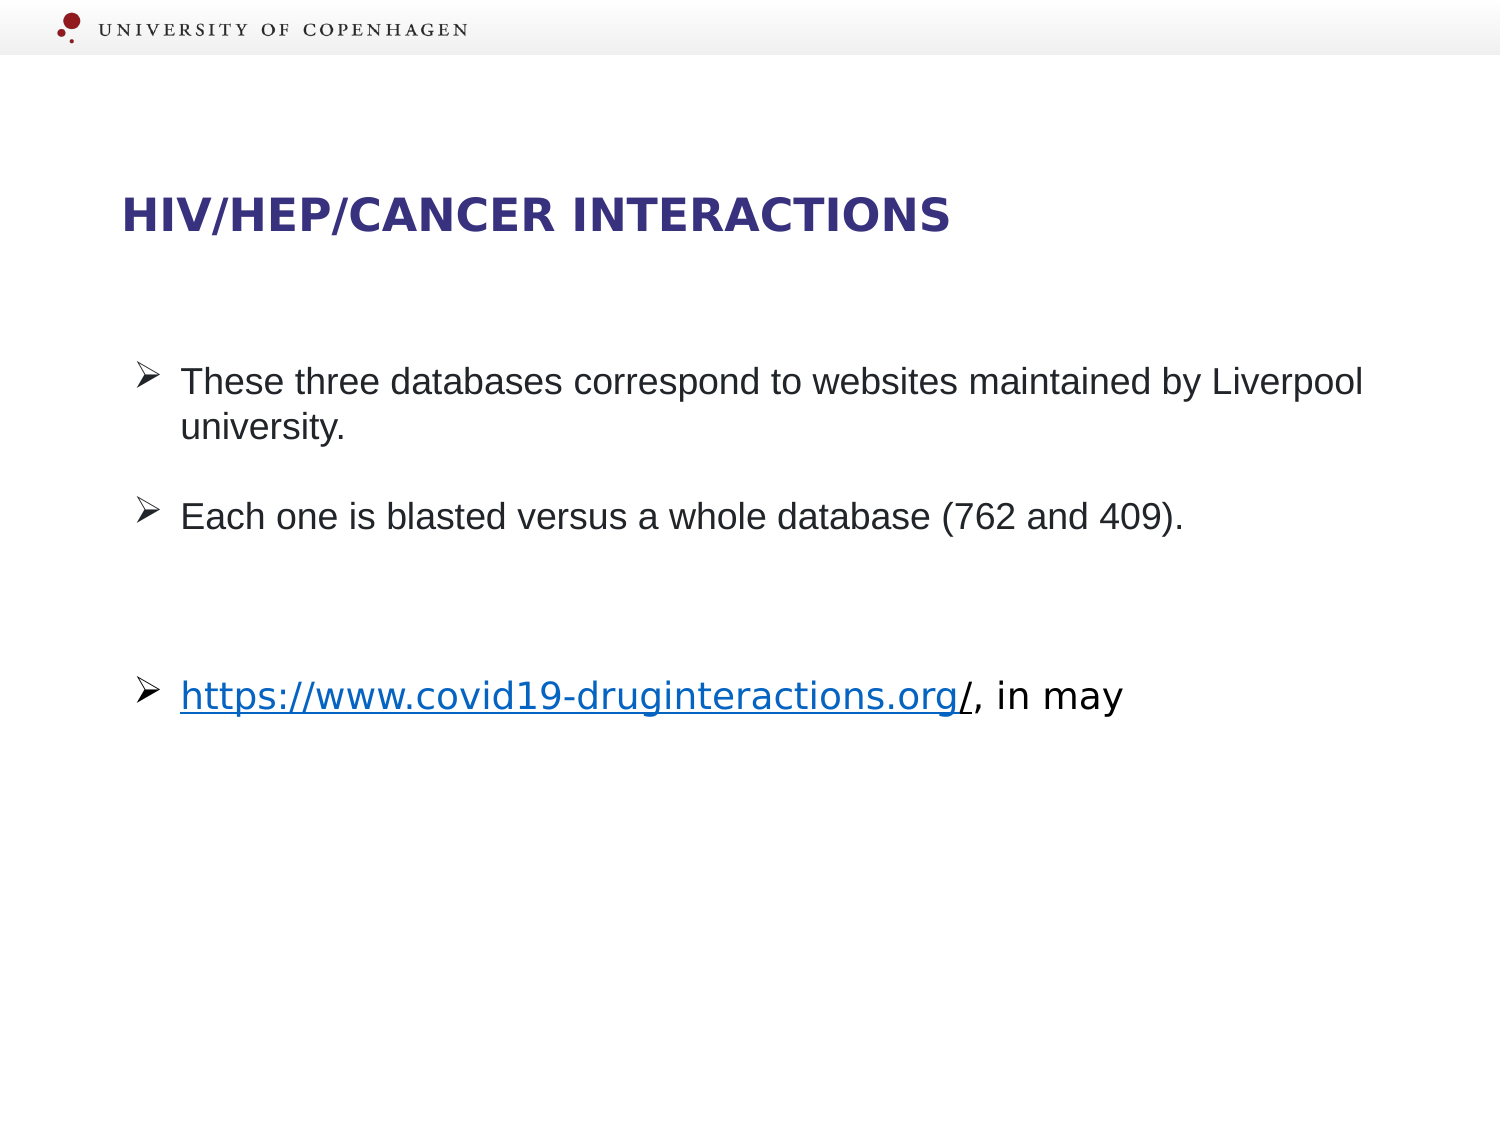

# HIV/HEP/CANCER INTERACTIONS

These three databases correspond to websites maintained by Liverpool university.

Each one is blasted versus a whole database (762 and 409).

https://www.covid19-druginteractions.org/, in may